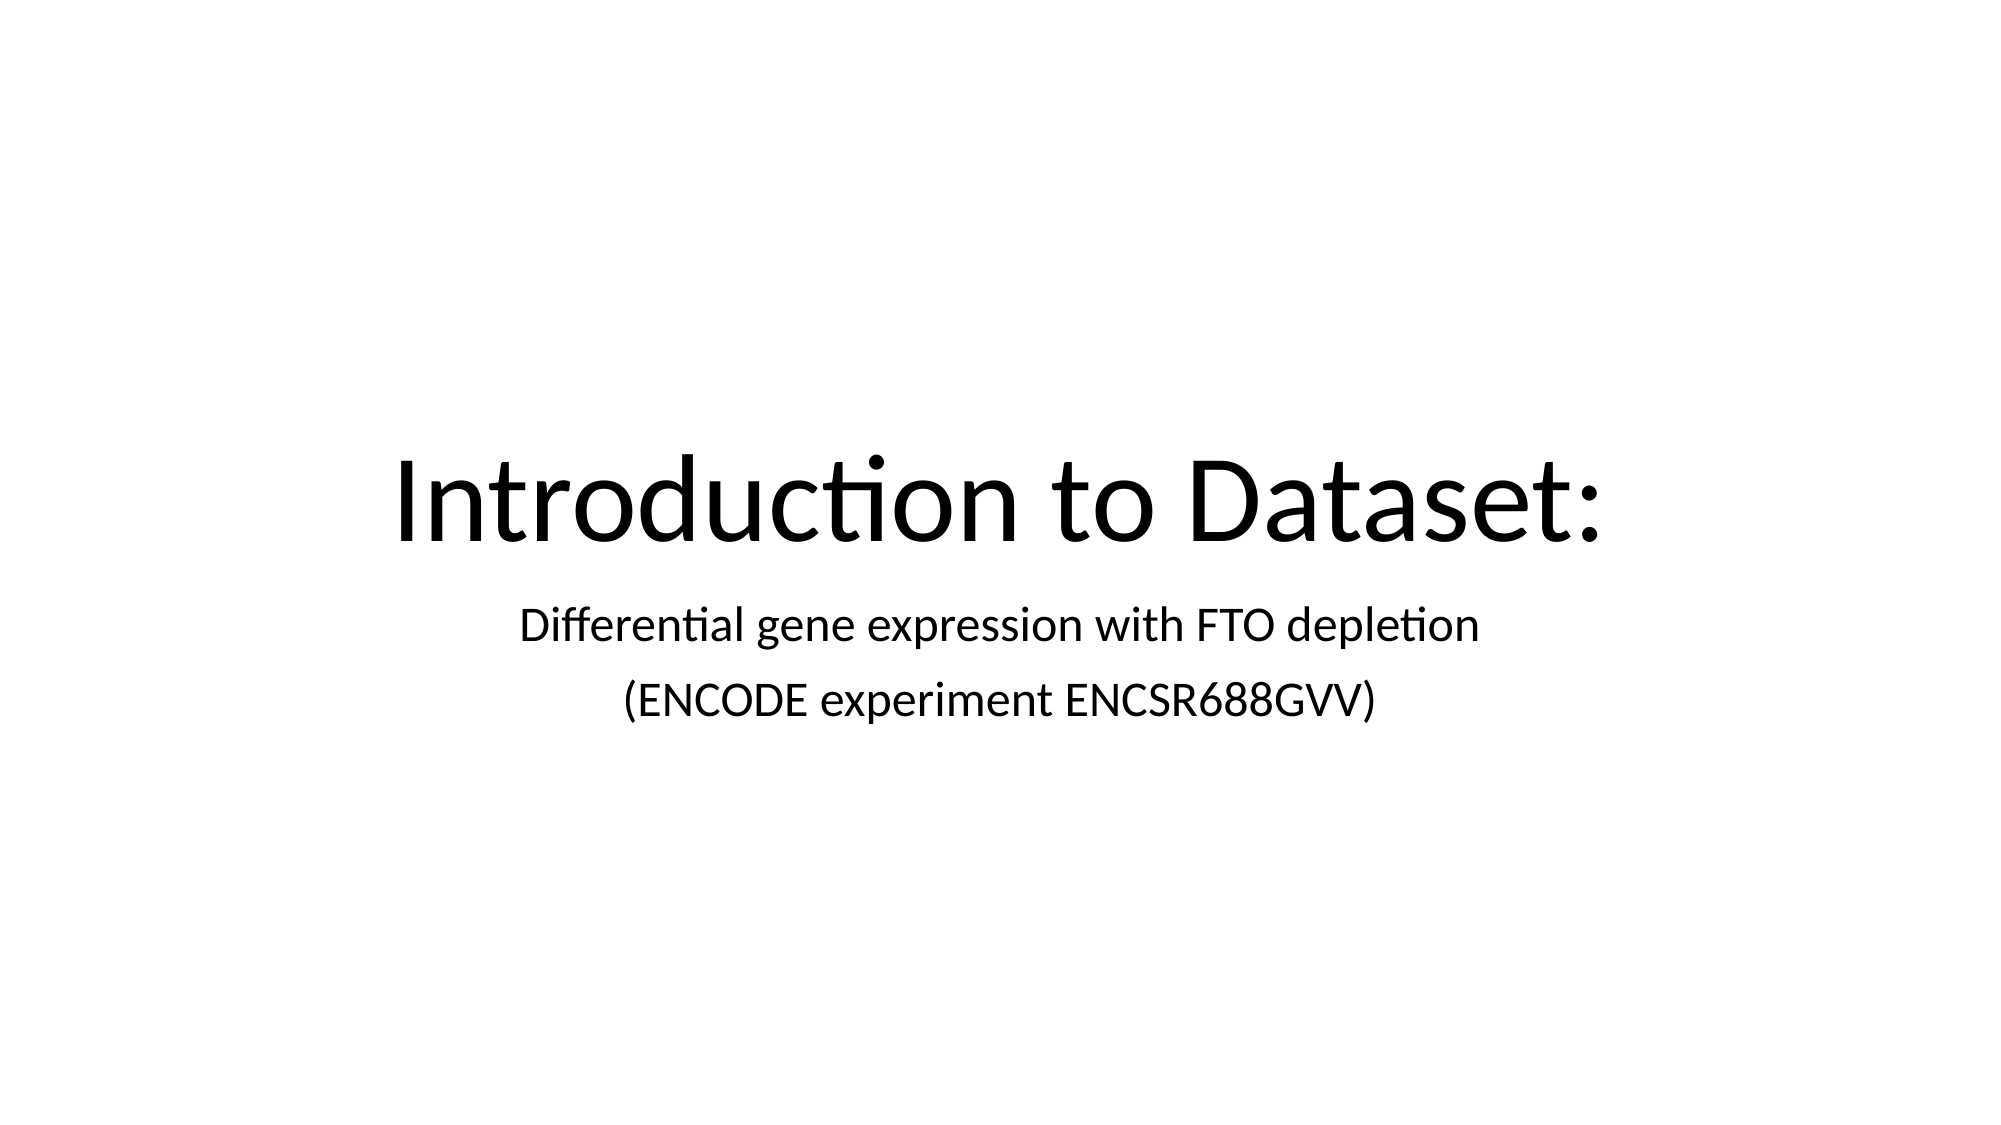

# Introduction to Dataset:
Differential gene expression with FTO depletion
(ENCODE experiment ENCSR688GVV)